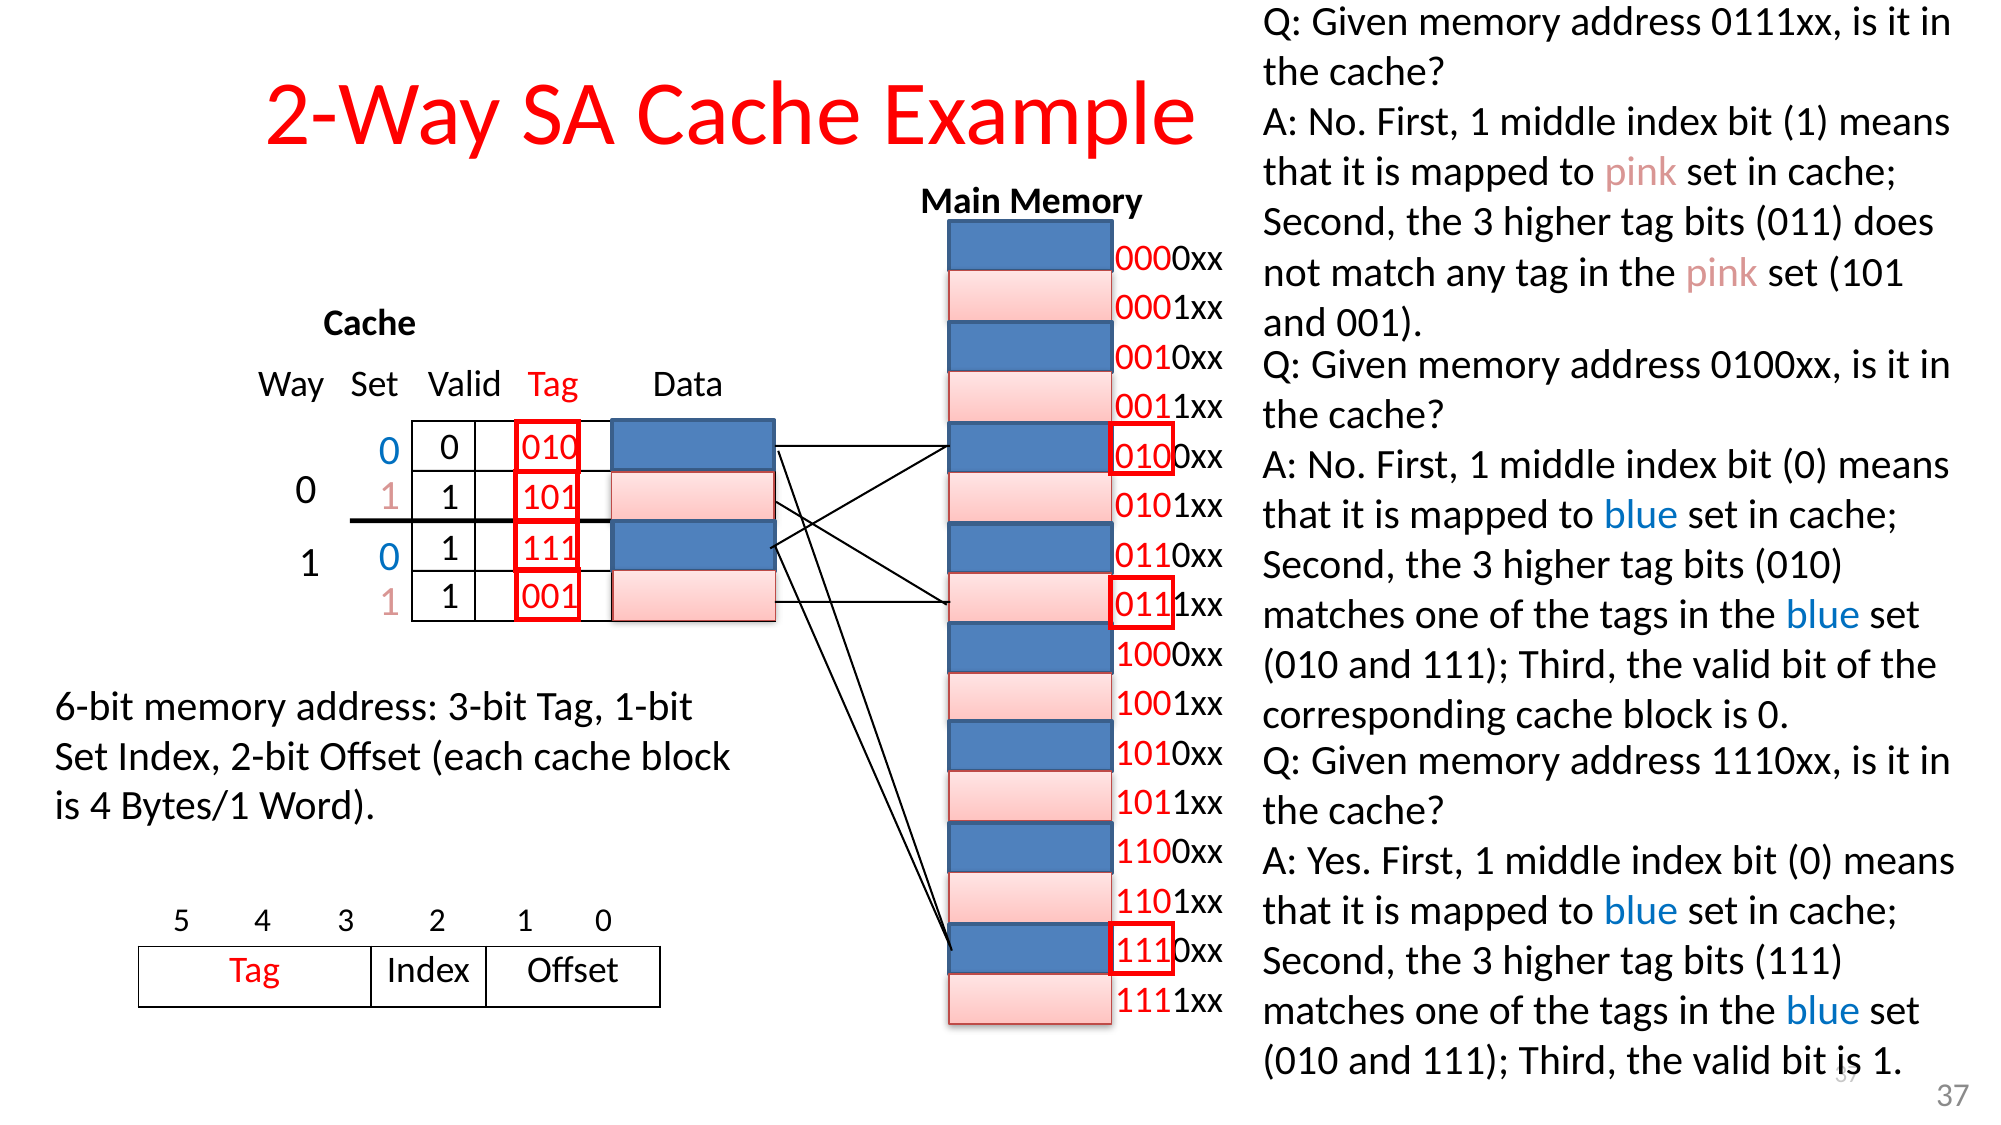

Q: Given memory address 0111xx, is it in the cache?
A: No. First, 1 middle index bit (1) means that it is mapped to pink set in cache; Second, the 3 higher tag bits (011) does not match any tag in the pink set (101 and 001).
# 2-Way SA Cache Example
Main Memory

0000xx
0001xx
0010xx
0011xx
0100xx
0101xx
0110xx
0111xx
1000xx
1001xx
1010xx
1011xx
1100xx
1101xx
1110xx
1111xx

Cache

Q: Given memory address 0100xx, is it in the cache?
A: No. First, 1 middle index bit (0) means that it is mapped to blue set in cache; Second, the 3 higher tag bits (010) matches one of the tags in the blue set (010 and 111); Third, the valid bit of the corresponding cache block is 0.
Way
Set
Valid
Tag
Data

0
010
0

0
1
1
101

1
111

0

1
1
001
1

6-bit memory address: 3-bit Tag, 1-bit Set Index, 2-bit Offset (each cache block is 4 Bytes/1 Word).

Q: Given memory address 1110xx, is it in the cache?
A: Yes. First, 1 middle index bit (0) means that it is mapped to blue set in cache; Second, the 3 higher tag bits (111) matches one of the tags in the blue set (010 and 111); Third, the valid bit is 1.

5
4
2
1
0
3

| Tag | Index | Offset |
| --- | --- | --- |

37
37